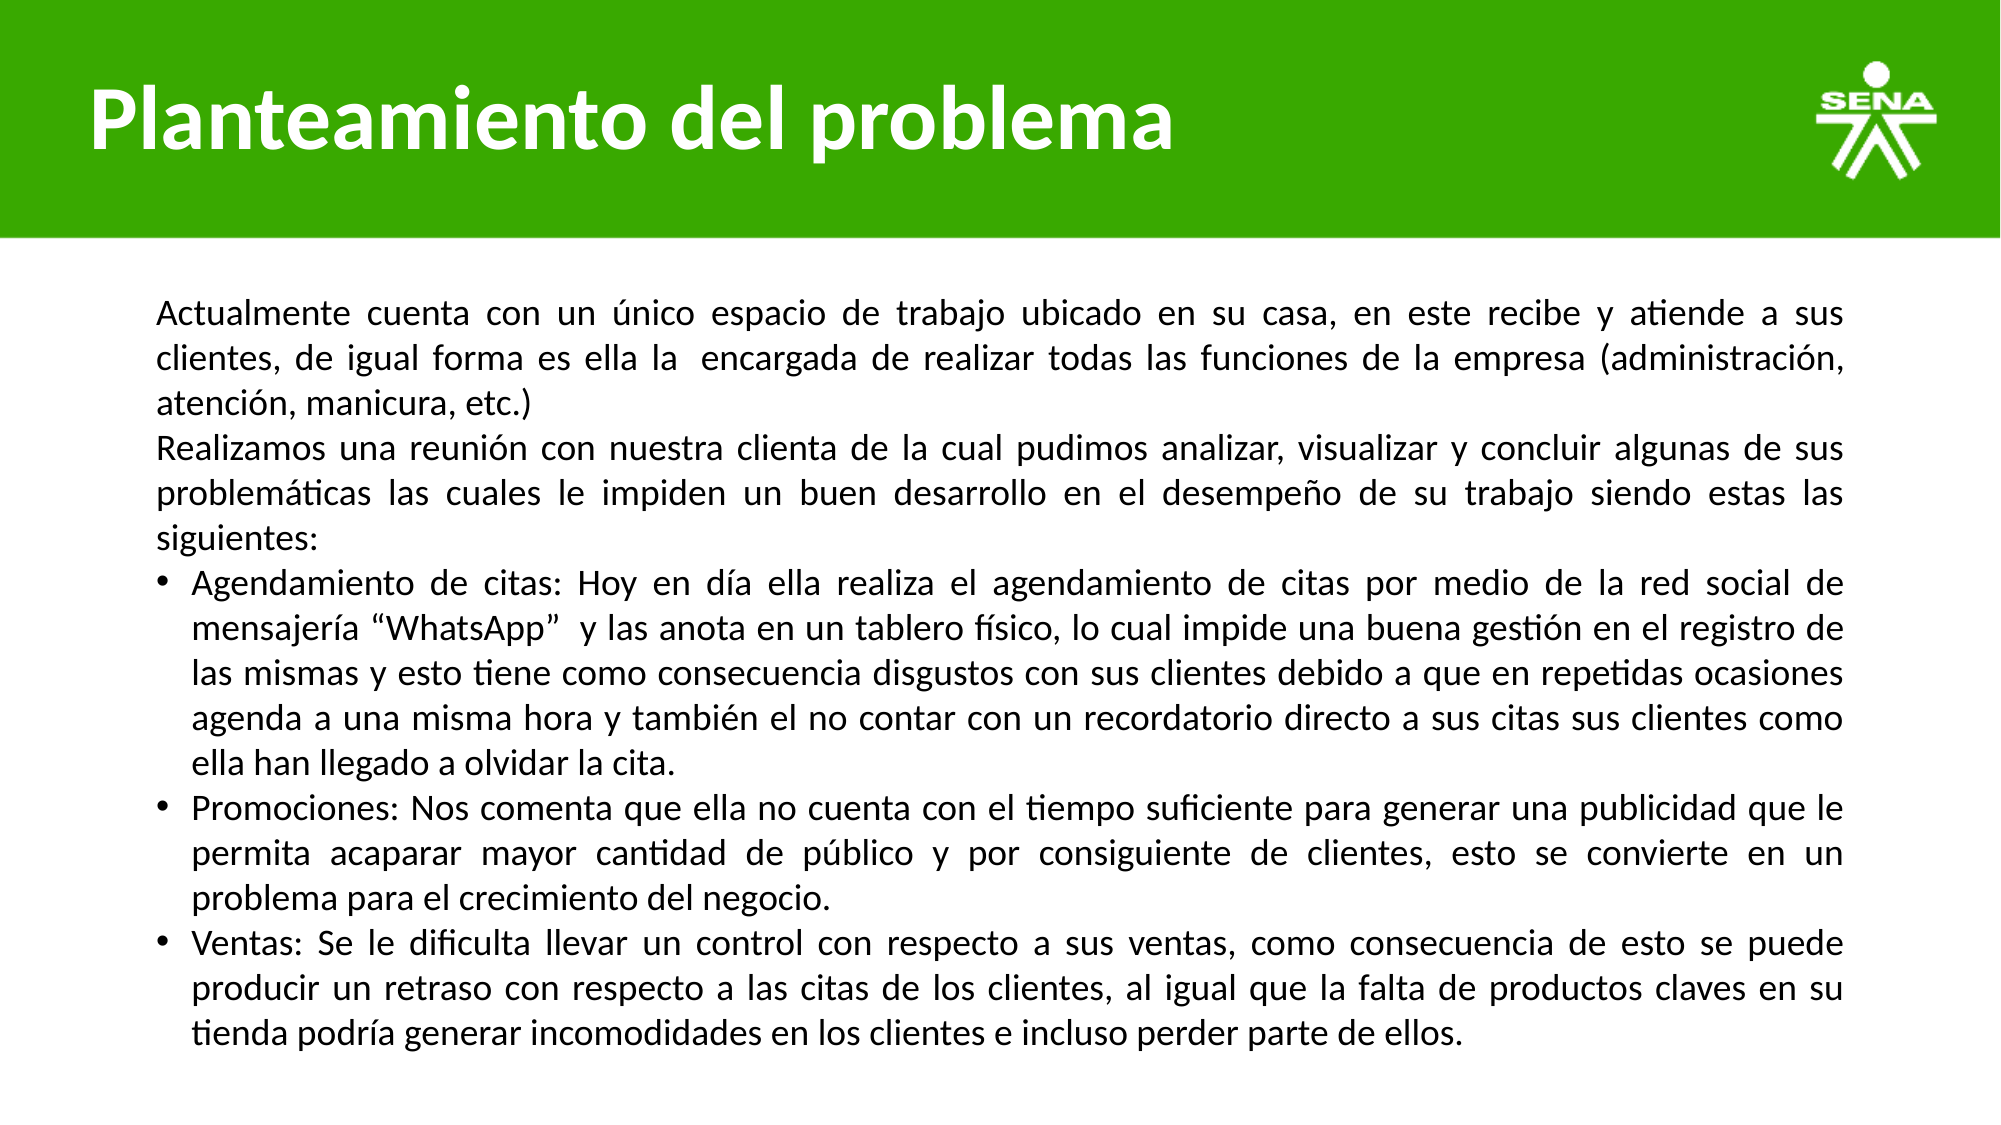

# Planteamiento del problema
Actualmente cuenta con un único espacio de trabajo ubicado en su casa, en este recibe y atiende a sus clientes, de igual forma es ella la  encargada de realizar todas las funciones de la empresa (administración, atención, manicura, etc.)
Realizamos una reunión con nuestra clienta de la cual pudimos analizar, visualizar y concluir algunas de sus problemáticas las cuales le impiden un buen desarrollo en el desempeño de su trabajo siendo estas las siguientes:
Agendamiento de citas: Hoy en día ella realiza el agendamiento de citas por medio de la red social de mensajería “WhatsApp”  y las anota en un tablero físico, lo cual impide una buena gestión en el registro de las mismas y esto tiene como consecuencia disgustos con sus clientes debido a que en repetidas ocasiones agenda a una misma hora y también el no contar con un recordatorio directo a sus citas sus clientes como ella han llegado a olvidar la cita.
Promociones: Nos comenta que ella no cuenta con el tiempo suficiente para generar una publicidad que le permita acaparar mayor cantidad de público y por consiguiente de clientes, esto se convierte en un problema para el crecimiento del negocio.
Ventas: Se le dificulta llevar un control con respecto a sus ventas, como consecuencia de esto se puede producir un retraso con respecto a las citas de los clientes, al igual que la falta de productos claves en su tienda podría generar incomodidades en los clientes e incluso perder parte de ellos.